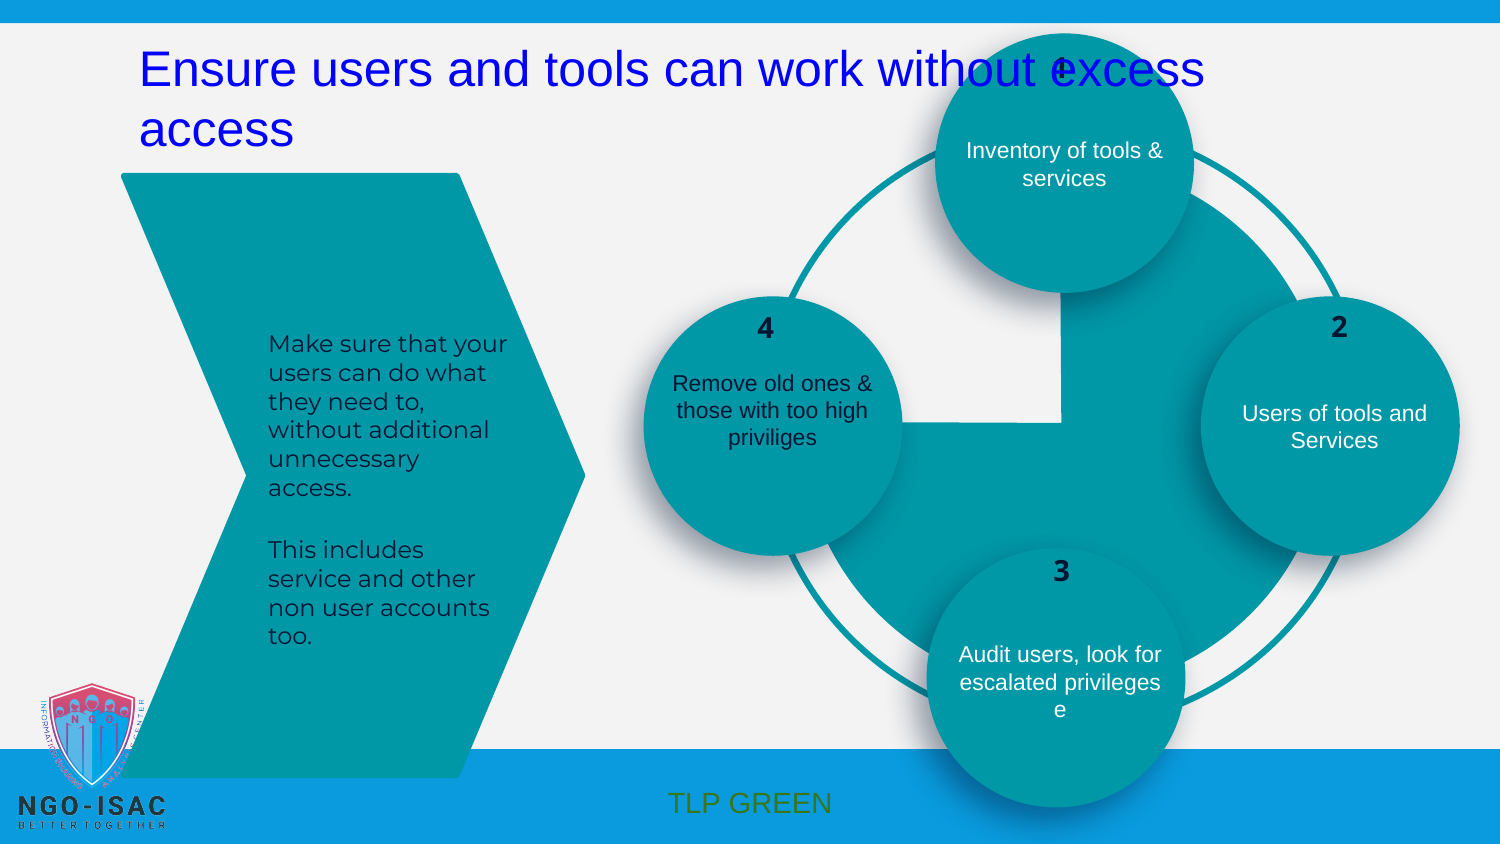

# Ensure users and tools can work without excess access

Inventory of tools & services

1

Make sure that your users can do what they need to, without additional unnecessary access.
This includes service and other non user accounts too.
2
4
Remove old ones & those with too high priviliges

Users of tools and Services

3

Audit users, look for escalated privileges e